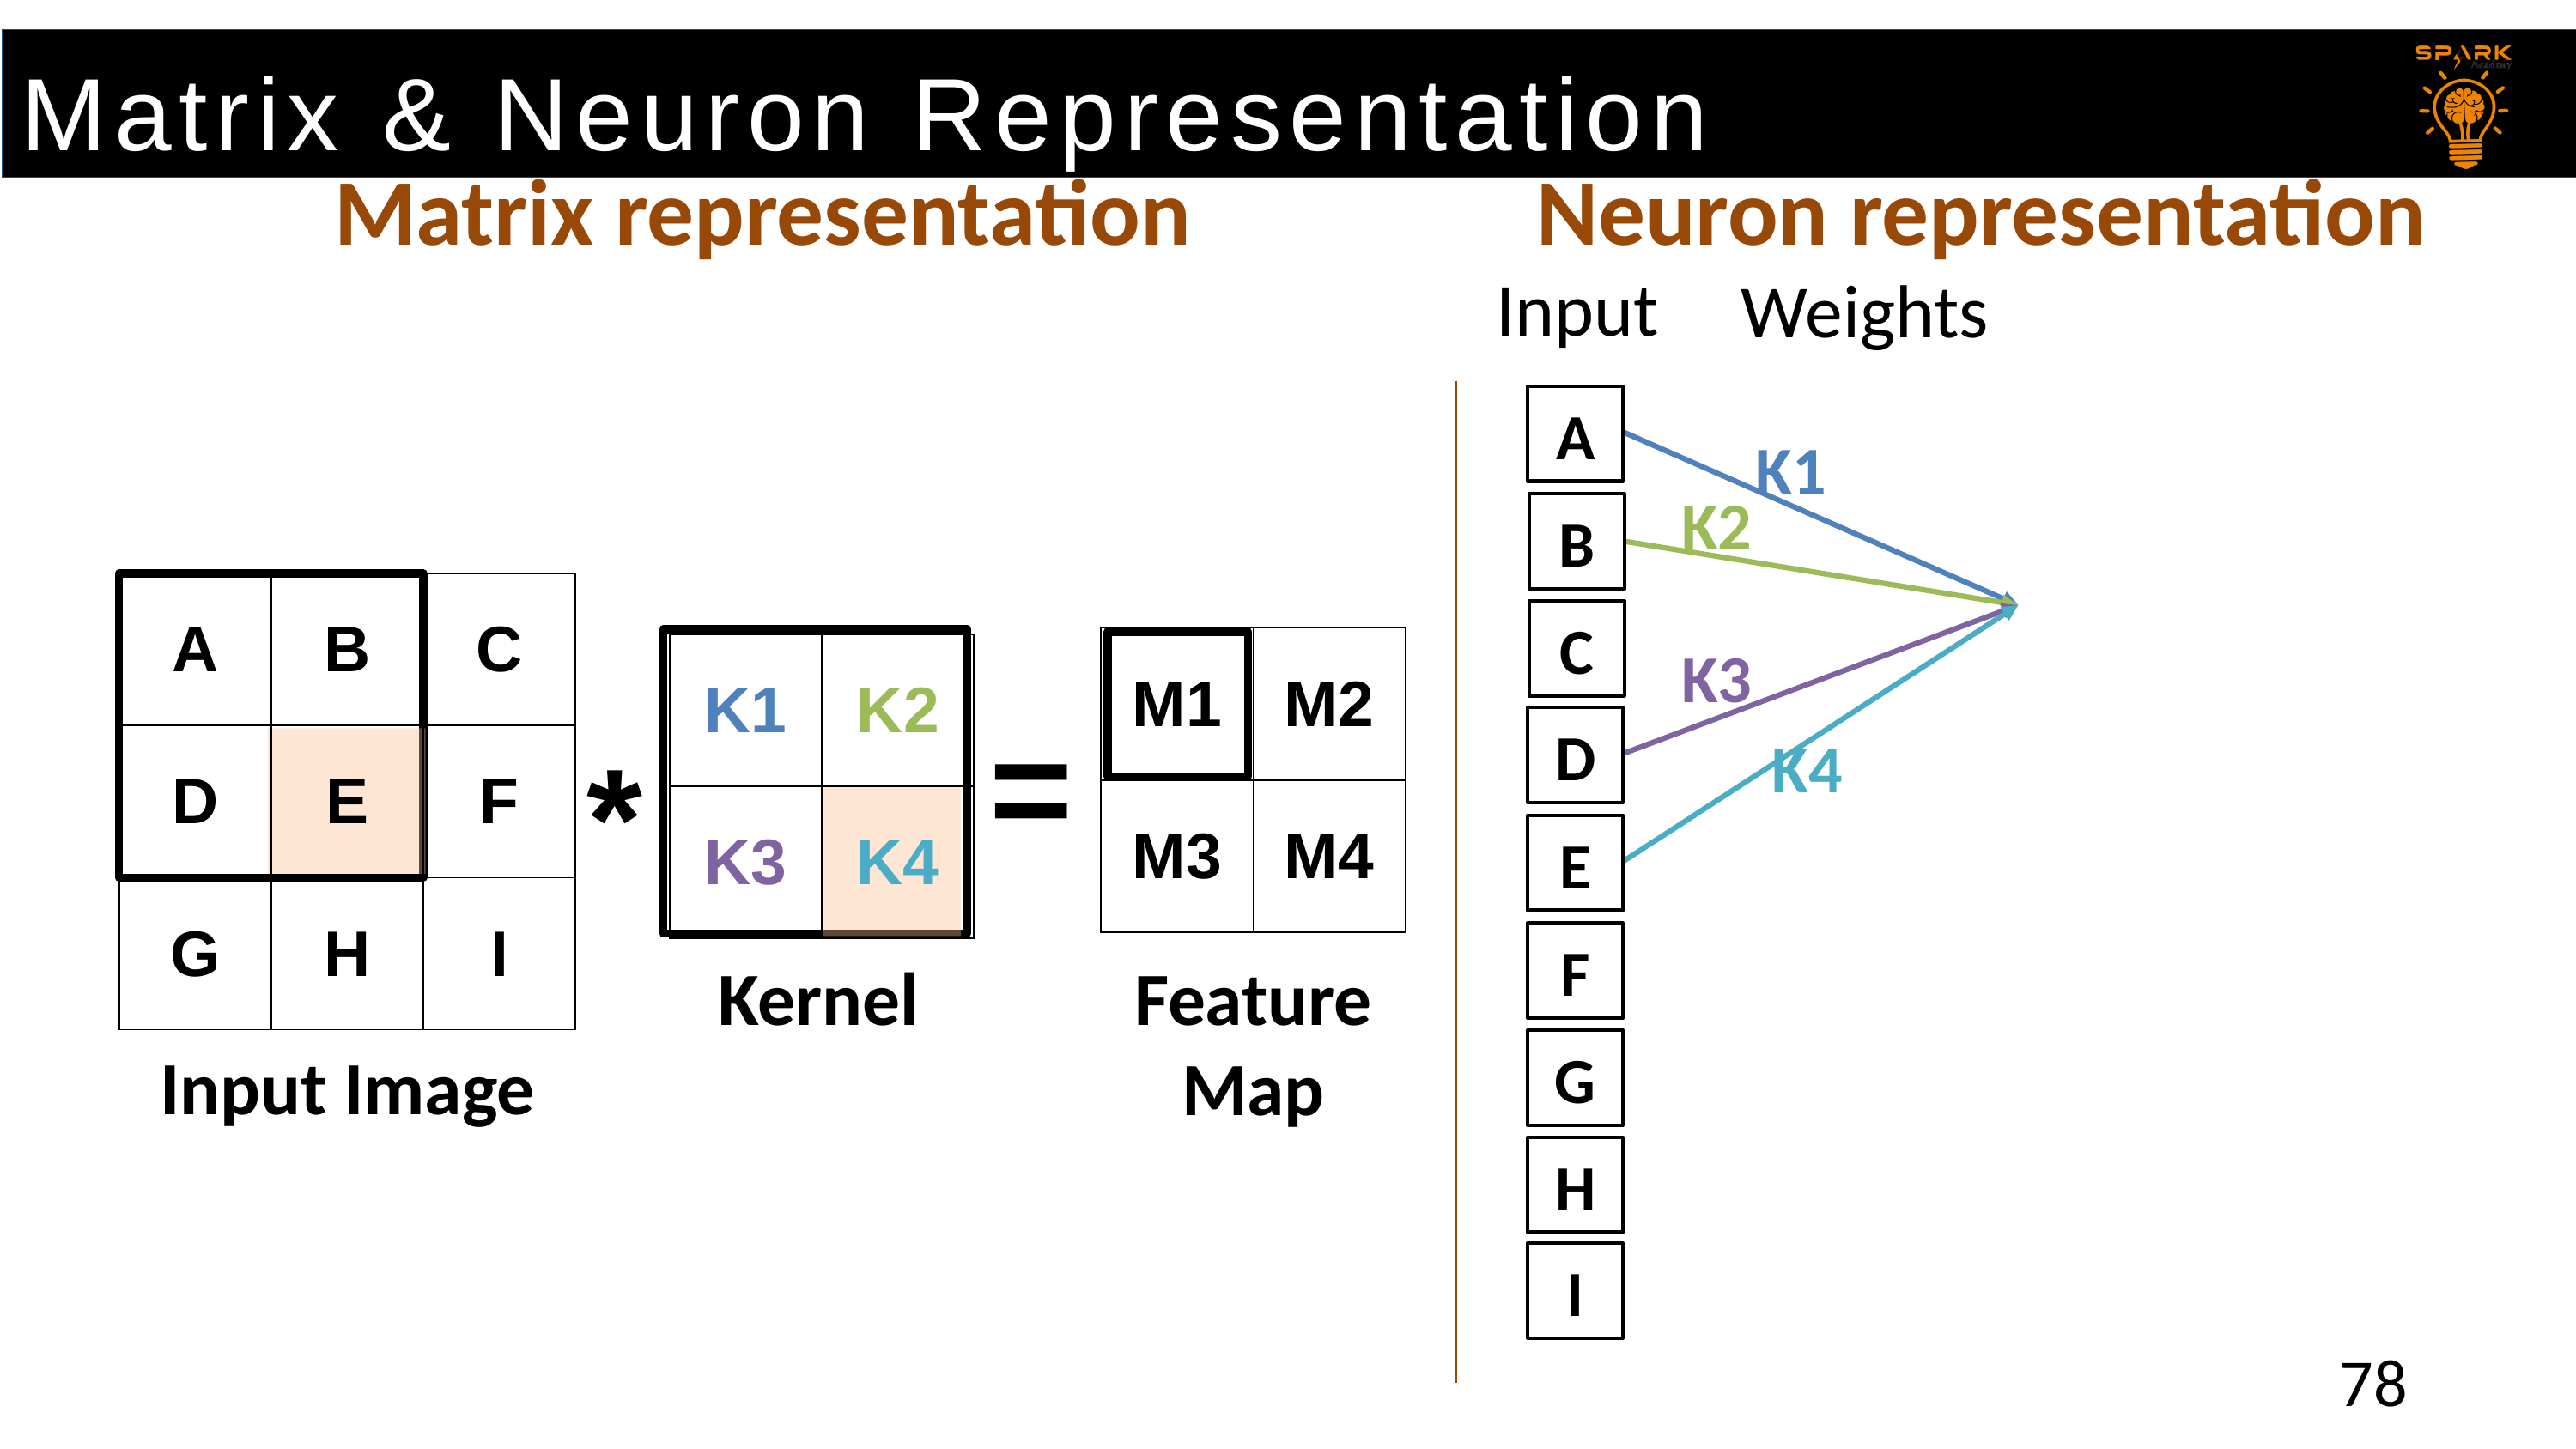

Matrix & Neuron Representation

Matrix representation
Neuron representation
Input
Weights
A
B
C
D
E
F
G
H
I
K1
K2

| A | B | C |
| --- | --- | --- |
| D | E | F |
| G | H | I |
| M1 | M2 |
| --- | --- |
| M3 | M4 |
K3

| K1 | K2 |
| --- | --- |
| K3 | K4 |
=
K4
*

Kernel
Feature Map
Input Image
78
78